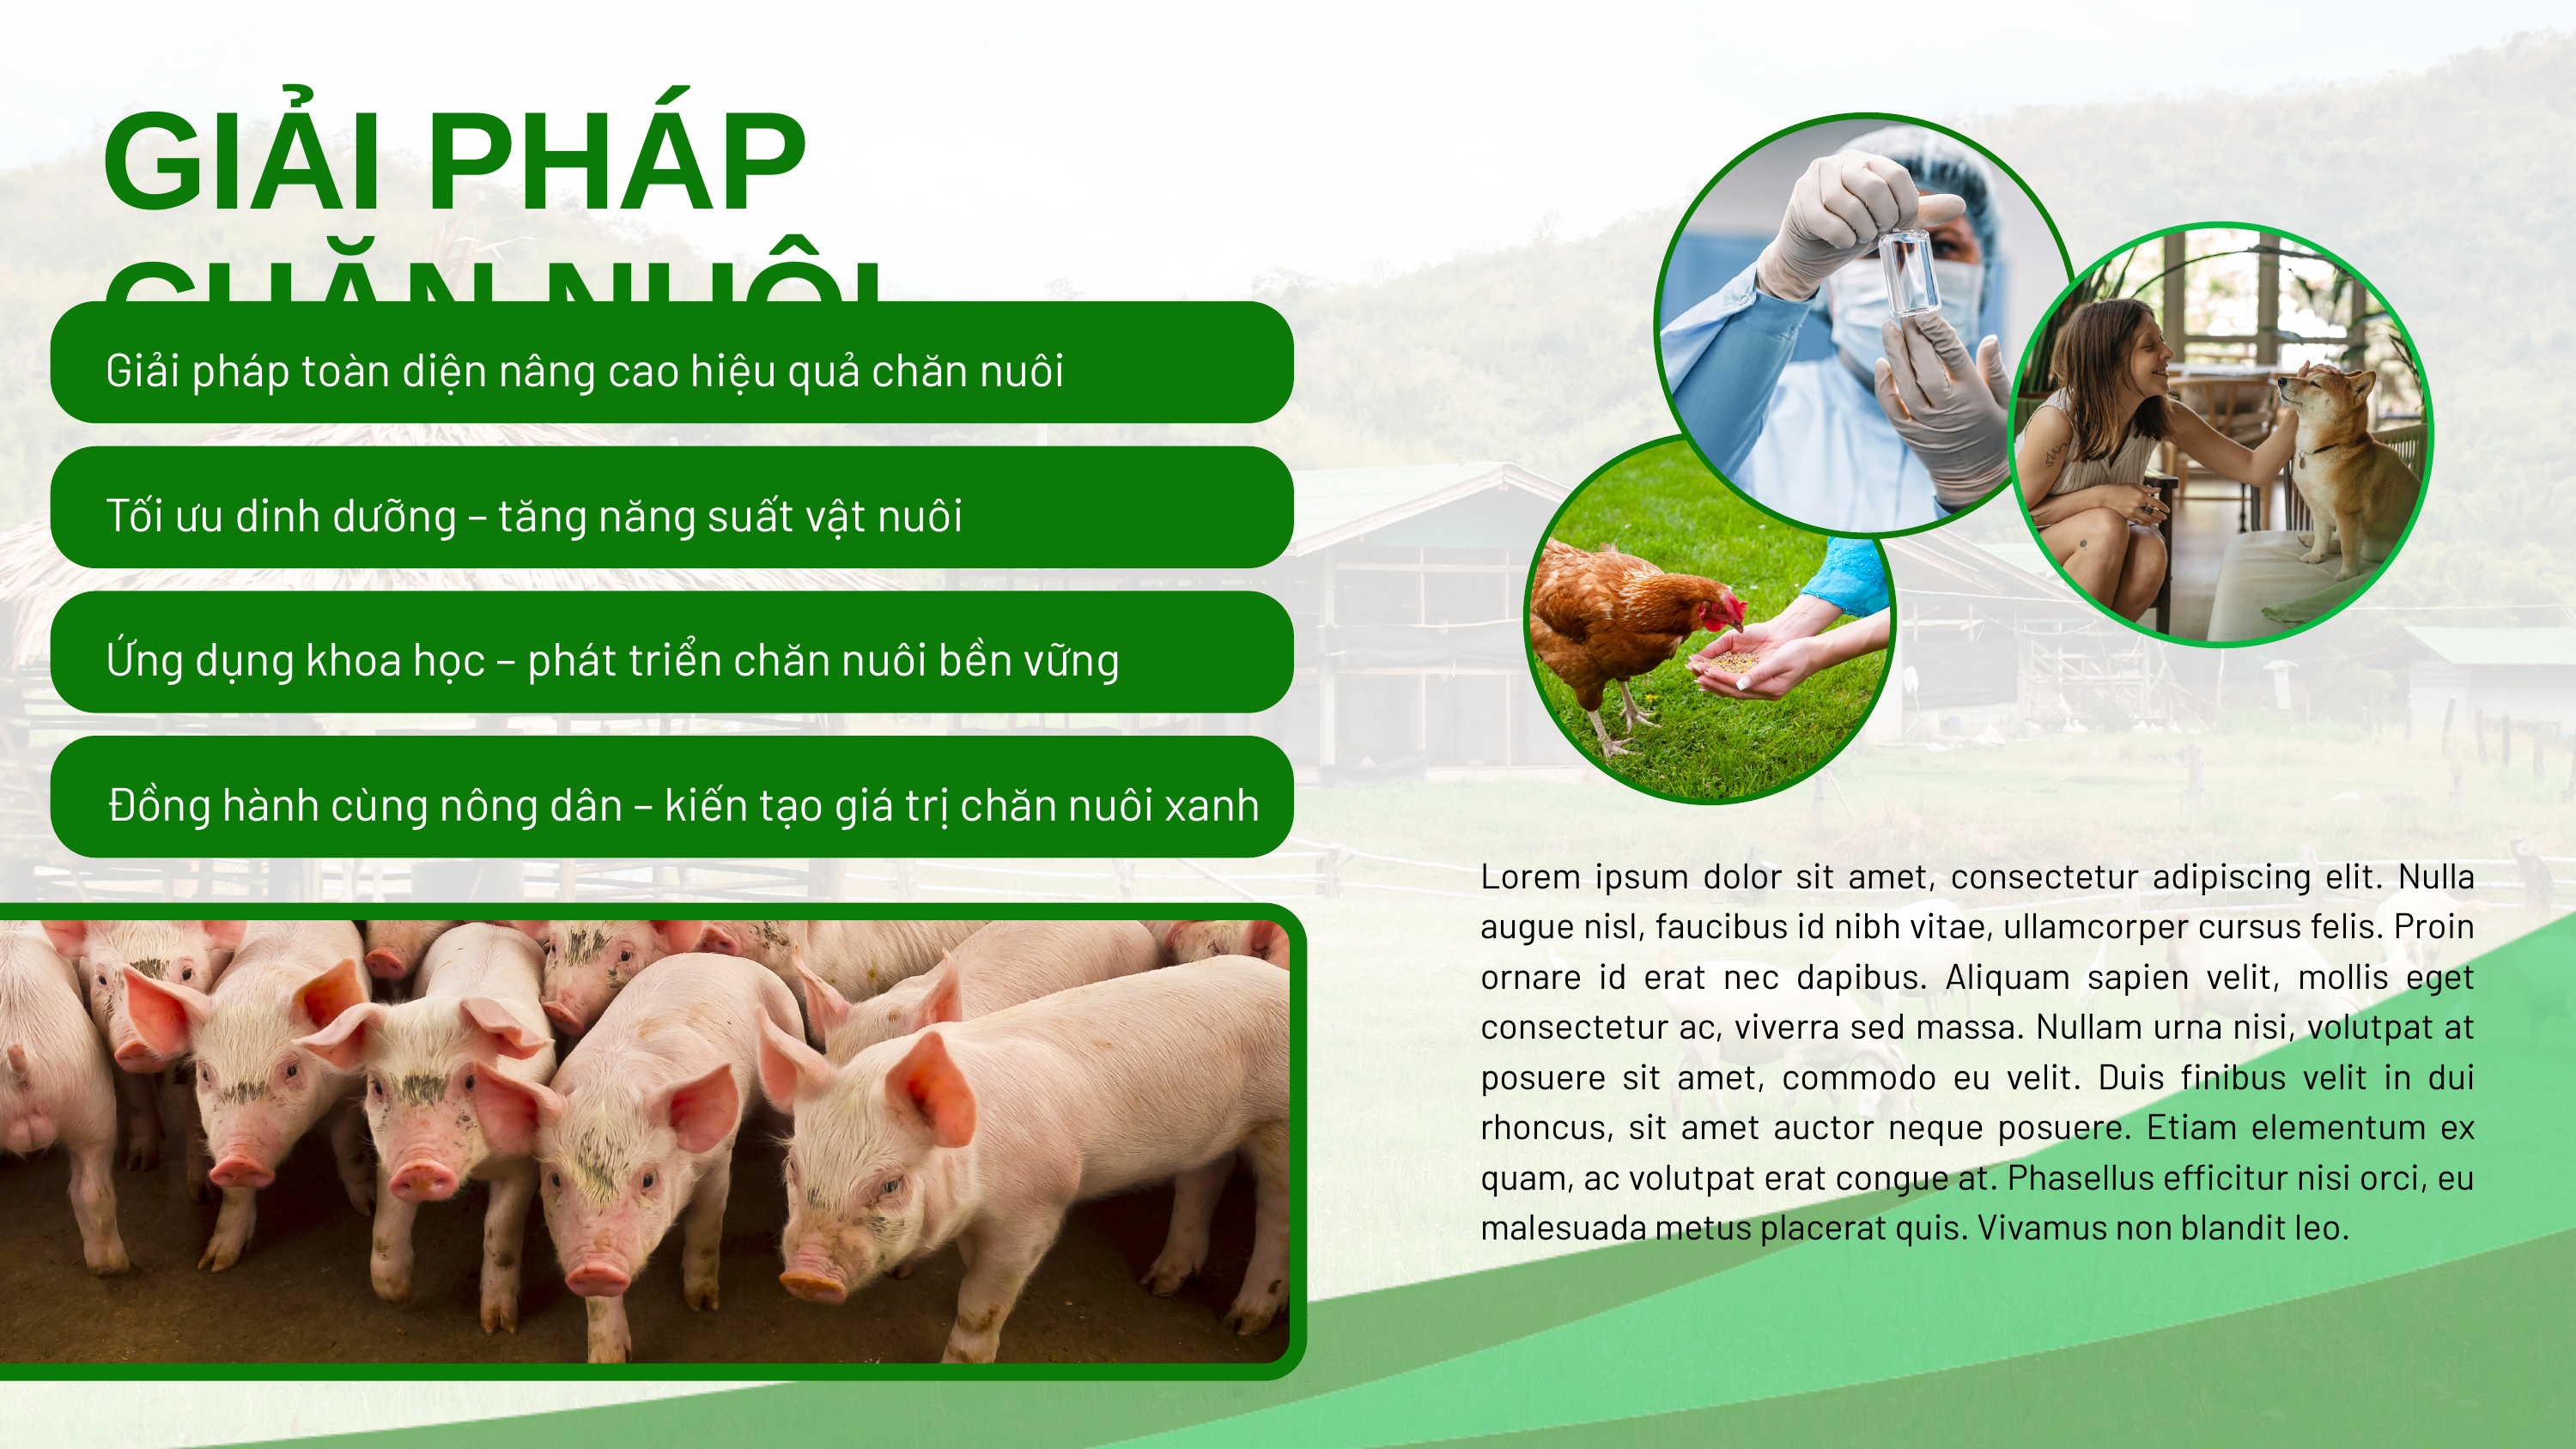

GIẢI PHÁP CHĂN NUÔI

Giải pháp toàn diện nâng cao hiệu quả chăn nuôi

Tối ưu dinh dưỡng – tăng năng suất vật nuôi

Ứng dụng khoa học – phát triển chăn nuôi bền vững

Đồng hành cùng nông dân – kiến tạo giá trị chăn nuôi xanh
Lorem ipsum dolor sit amet, consectetur adipiscing elit. Nulla augue nisl, faucibus id nibh vitae, ullamcorper cursus felis. Proin ornare id erat nec dapibus. Aliquam sapien velit, mollis eget consectetur ac, viverra sed massa. Nullam urna nisi, volutpat at posuere sit amet, commodo eu velit. Duis finibus velit in dui rhoncus, sit amet auctor neque posuere. Etiam elementum ex quam, ac volutpat erat congue at. Phasellus efficitur nisi orci, eu malesuada metus placerat quis. Vivamus non blandit leo.